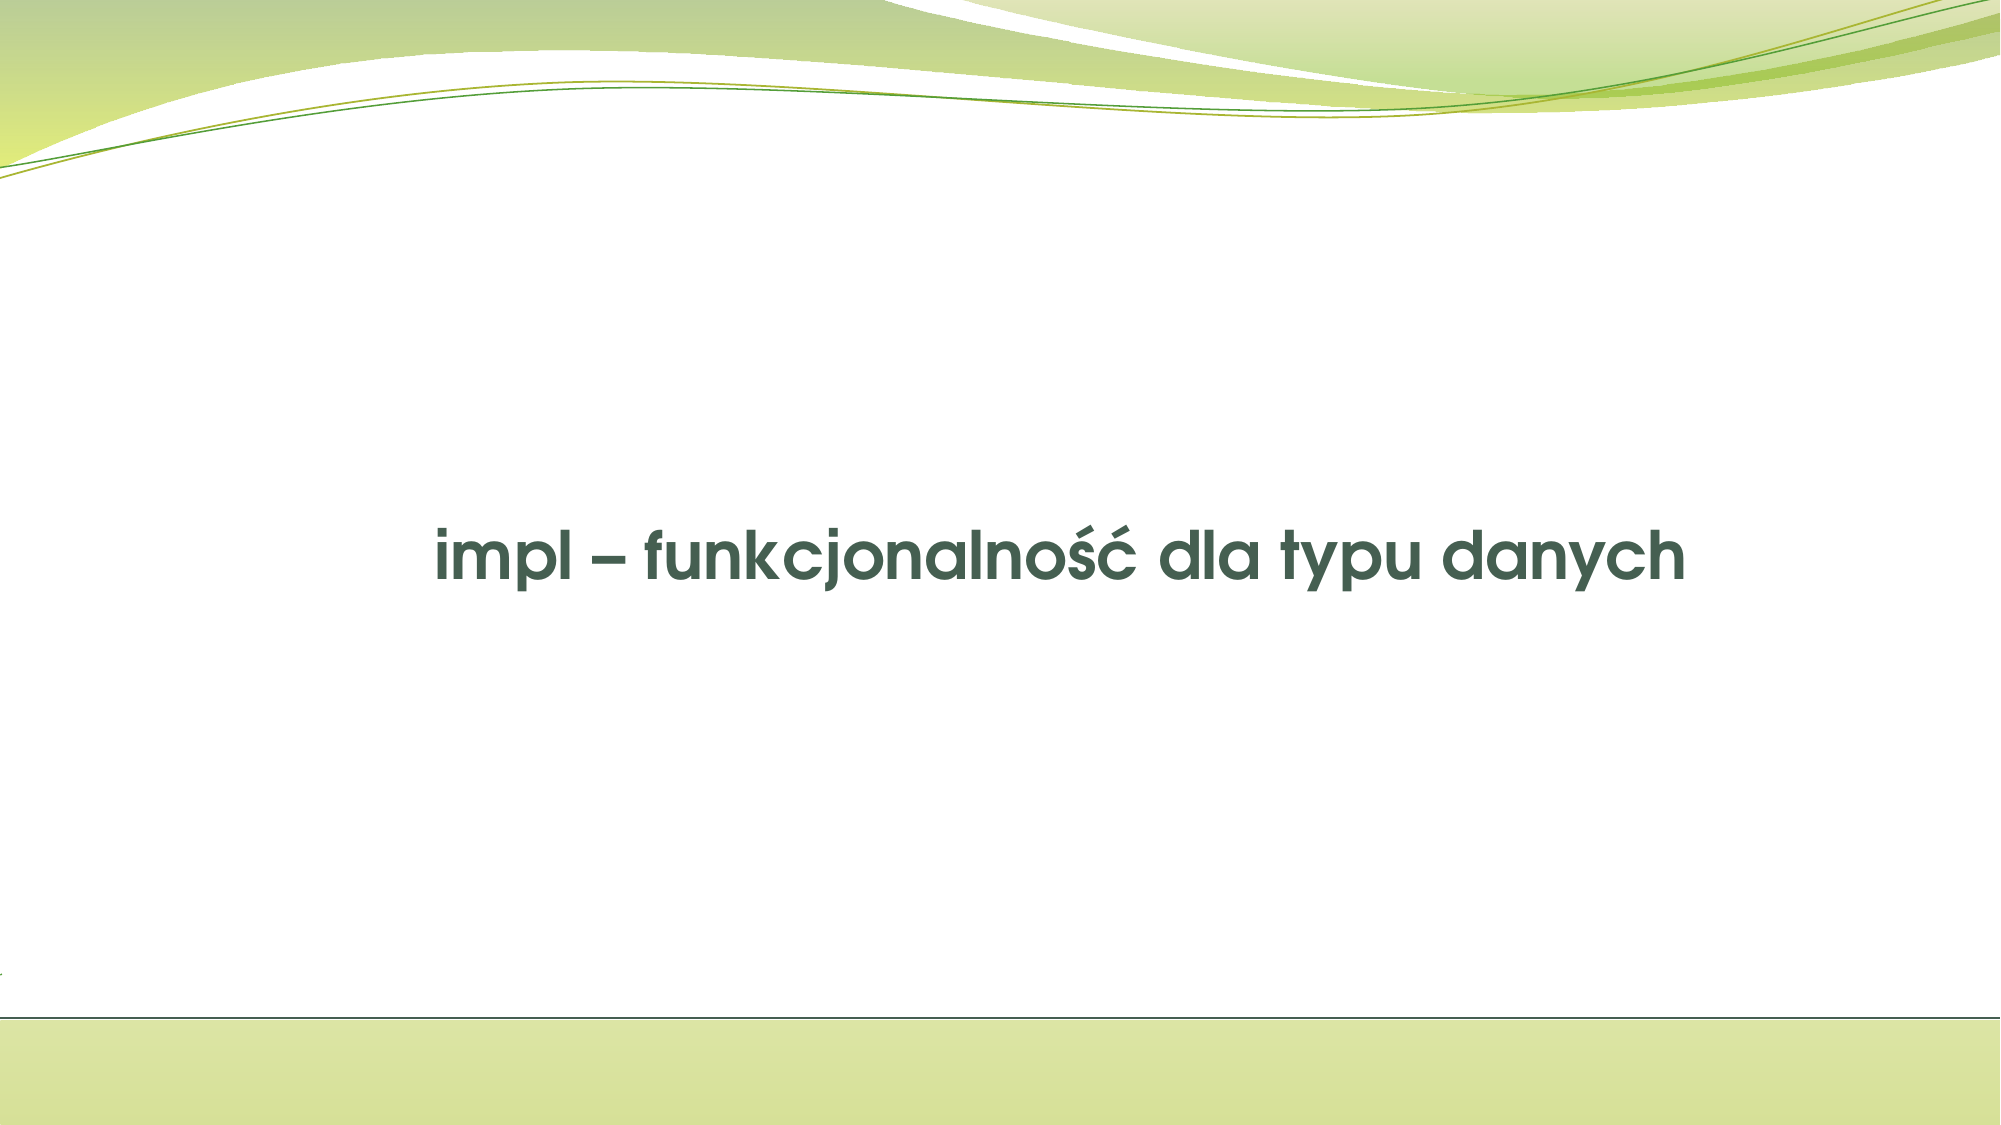

# impl – funkcjonalność dla typu danych